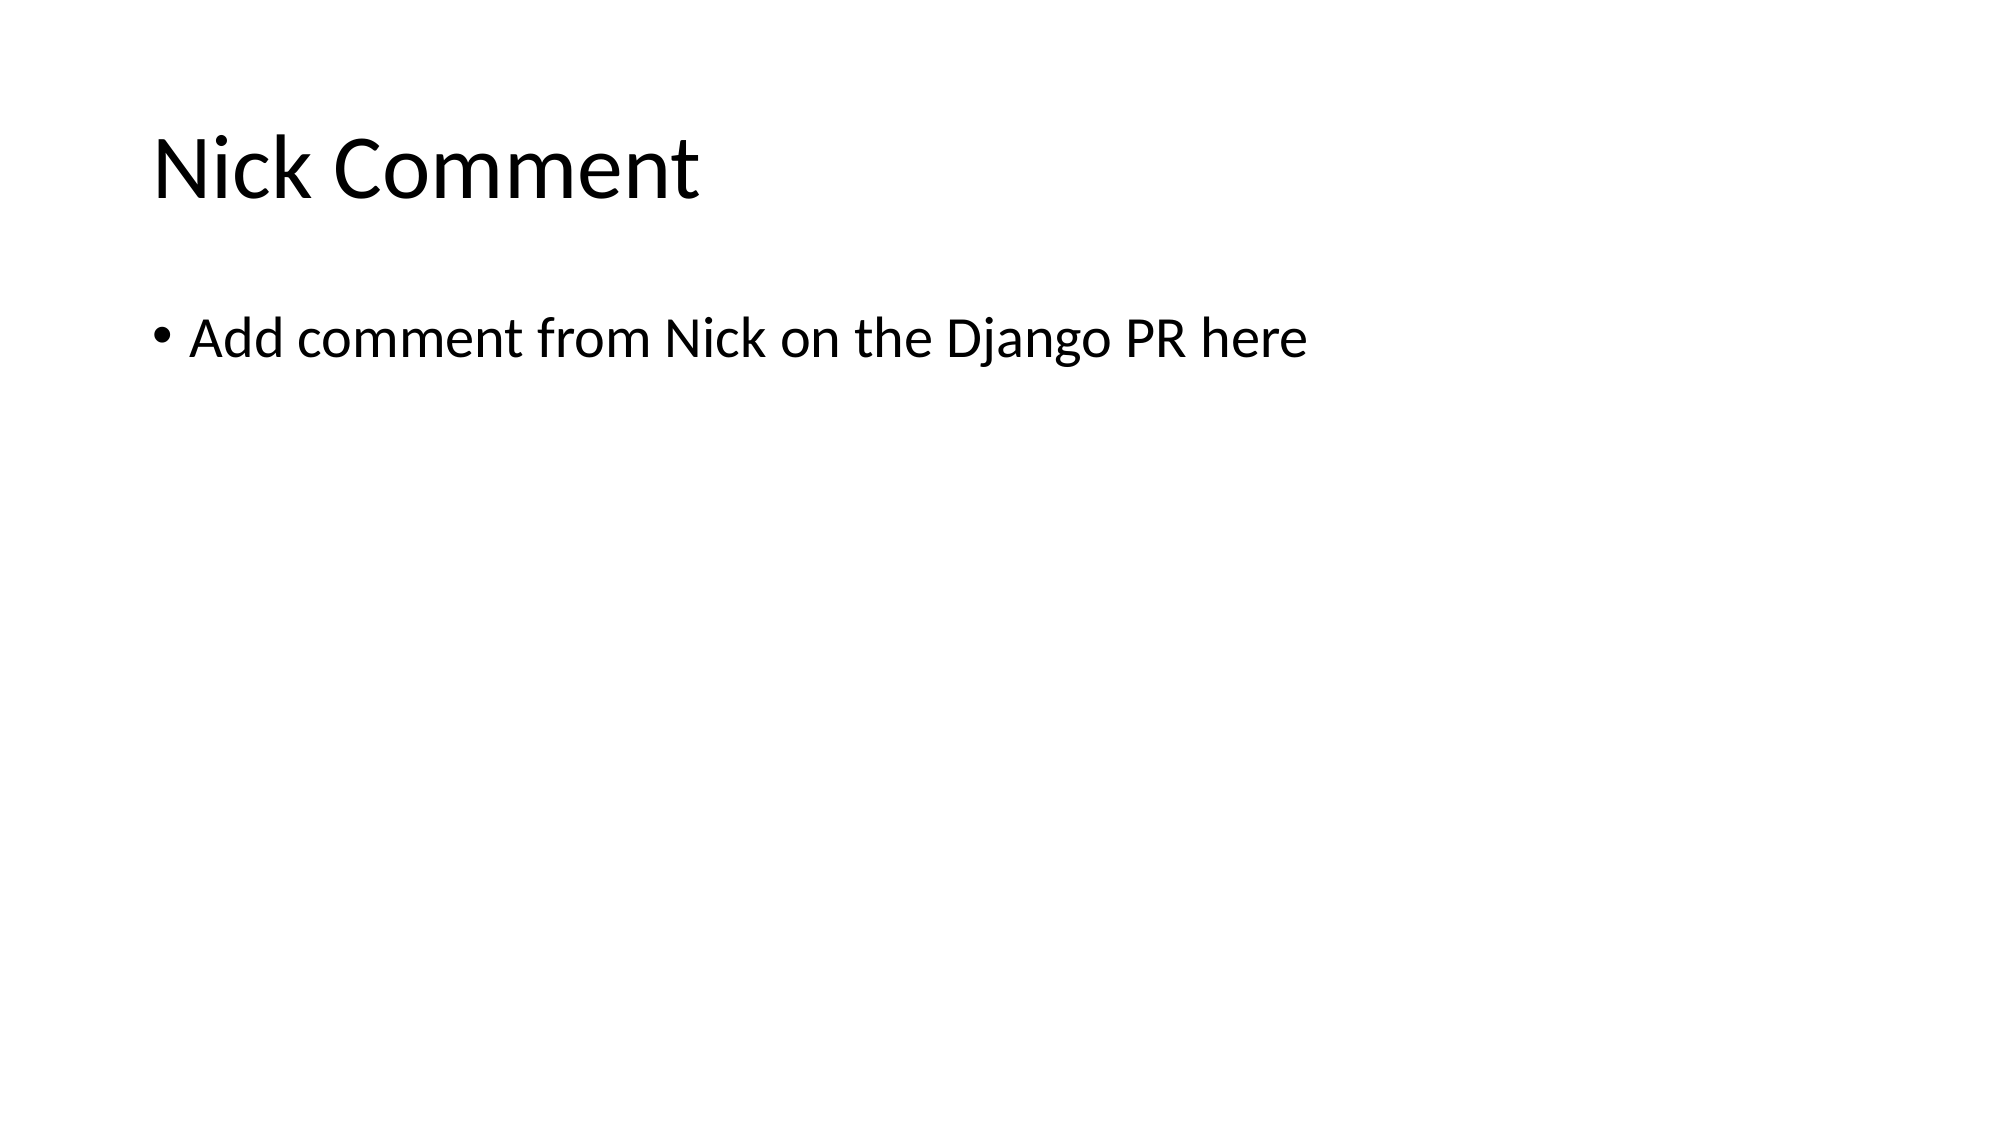

# Nick Comment
Add comment from Nick on the Django PR here